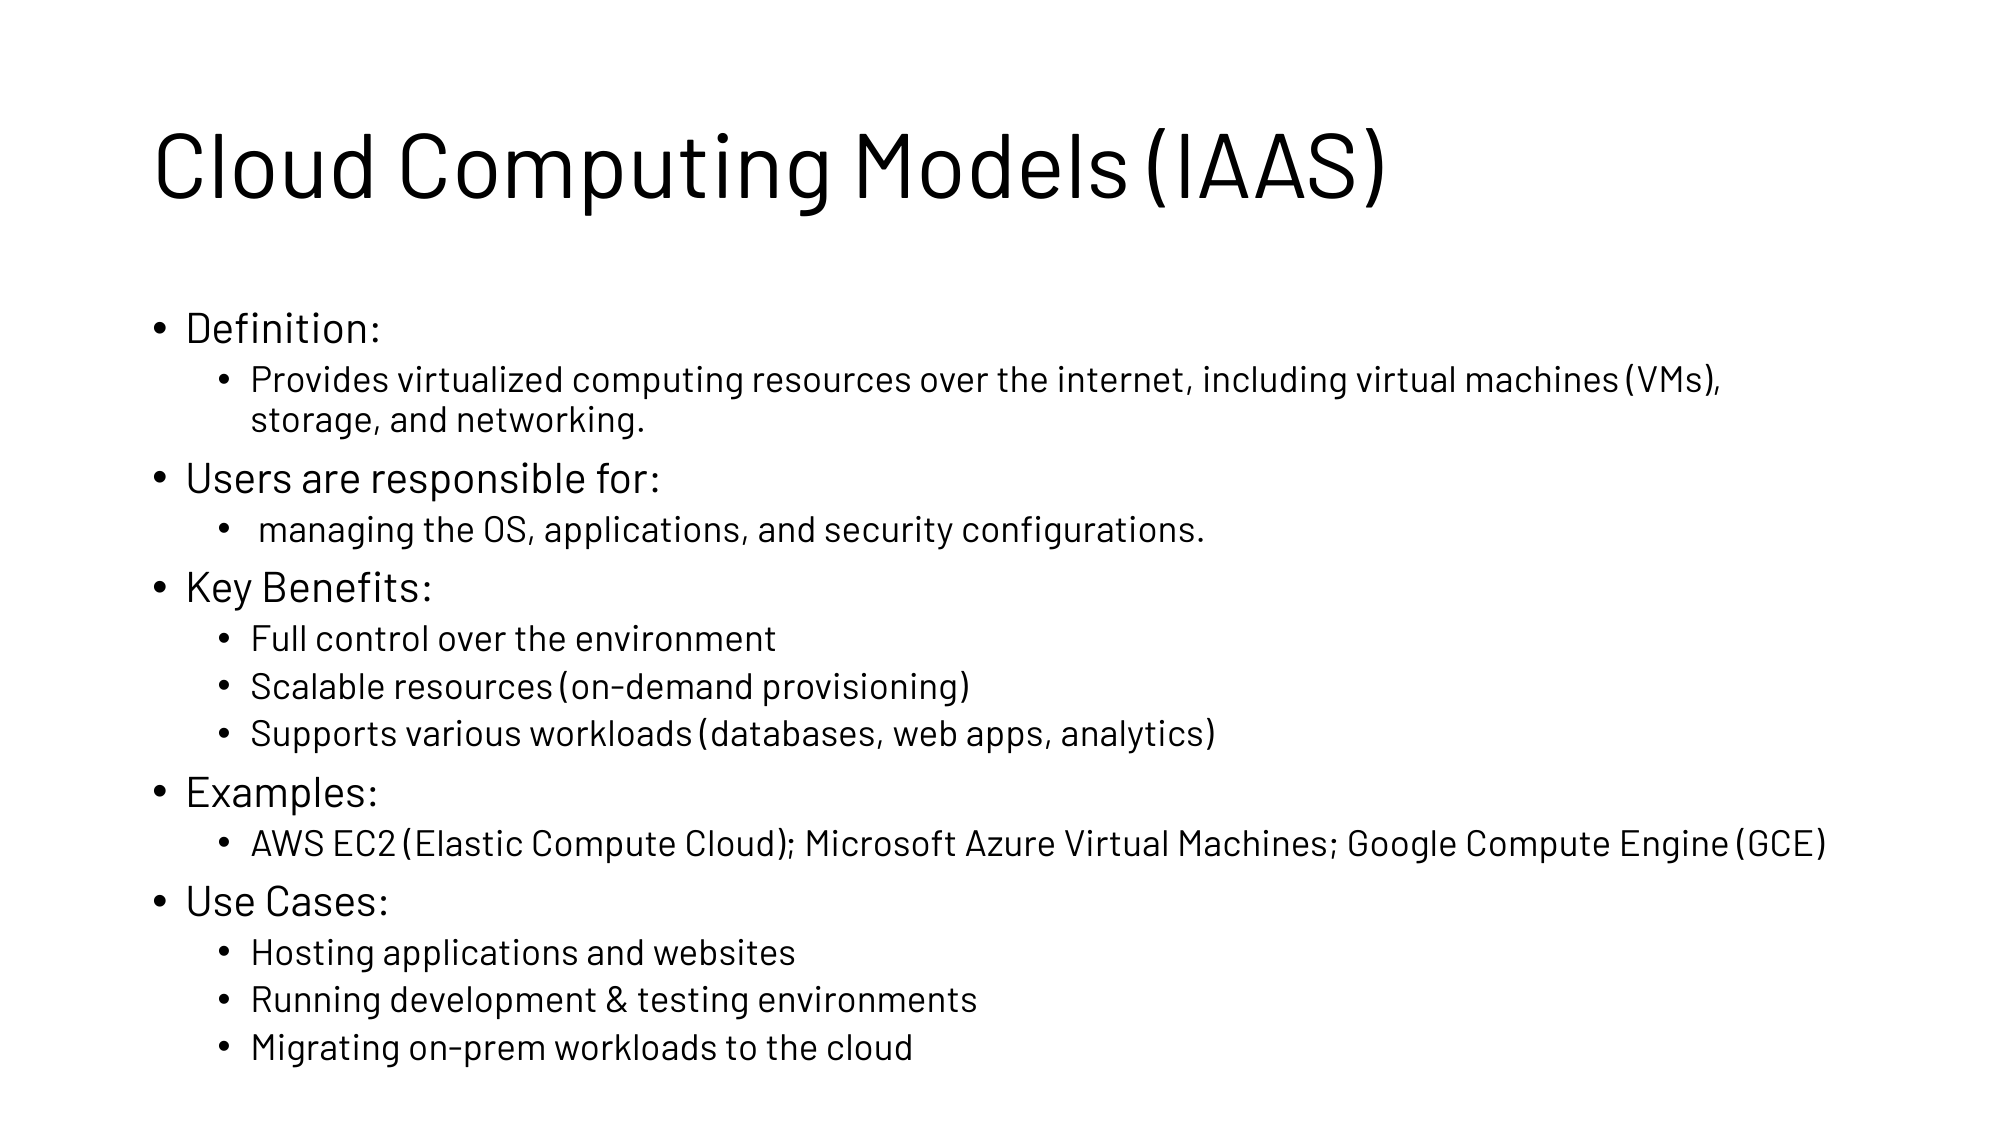

# Cloud Computing Models (IAAS)
Definition:
Provides virtualized computing resources over the internet, including virtual machines (VMs), storage, and networking.
Users are responsible for:
 managing the OS, applications, and security configurations.
Key Benefits:
Full control over the environment
Scalable resources (on-demand provisioning)
Supports various workloads (databases, web apps, analytics)
Examples:
AWS EC2 (Elastic Compute Cloud); Microsoft Azure Virtual Machines; Google Compute Engine (GCE)
Use Cases:
Hosting applications and websites
Running development & testing environments
Migrating on-prem workloads to the cloud